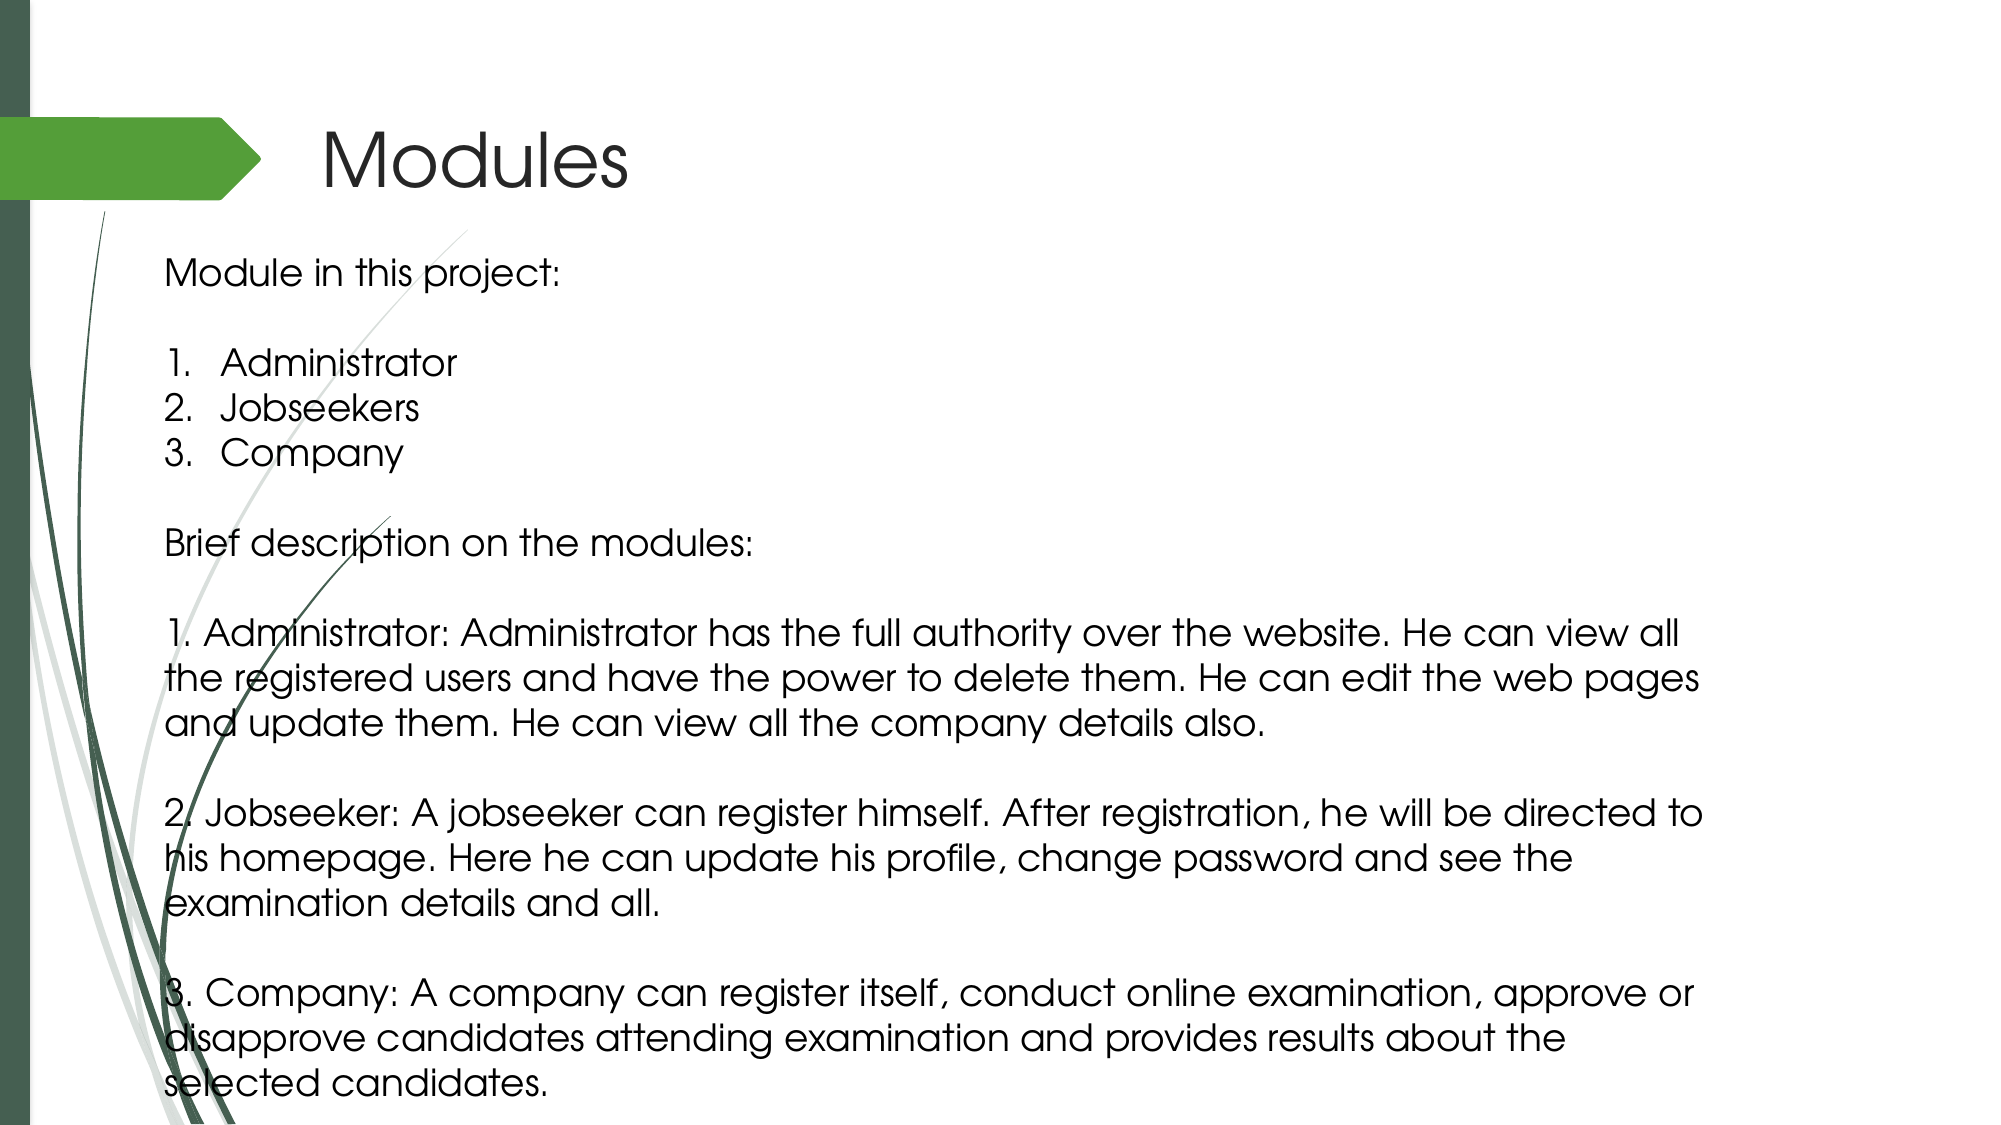

Modules
Module in this project:

Administrator
Jobseekers
Company

Brief description on the modules:

1. Administrator: Administrator has the full authority over the website. He can view all the registered users and have the power to delete them. He can edit the web pages and update them. He can view all the company details also.

2. Jobseeker: A jobseeker can register himself. After registration, he will be directed to his homepage. Here he can update his profile, change password and see the examination details and all.

3. Company: A company can register itself, conduct online examination, approve or disapprove candidates attending examination and provides results about the selected candidates.